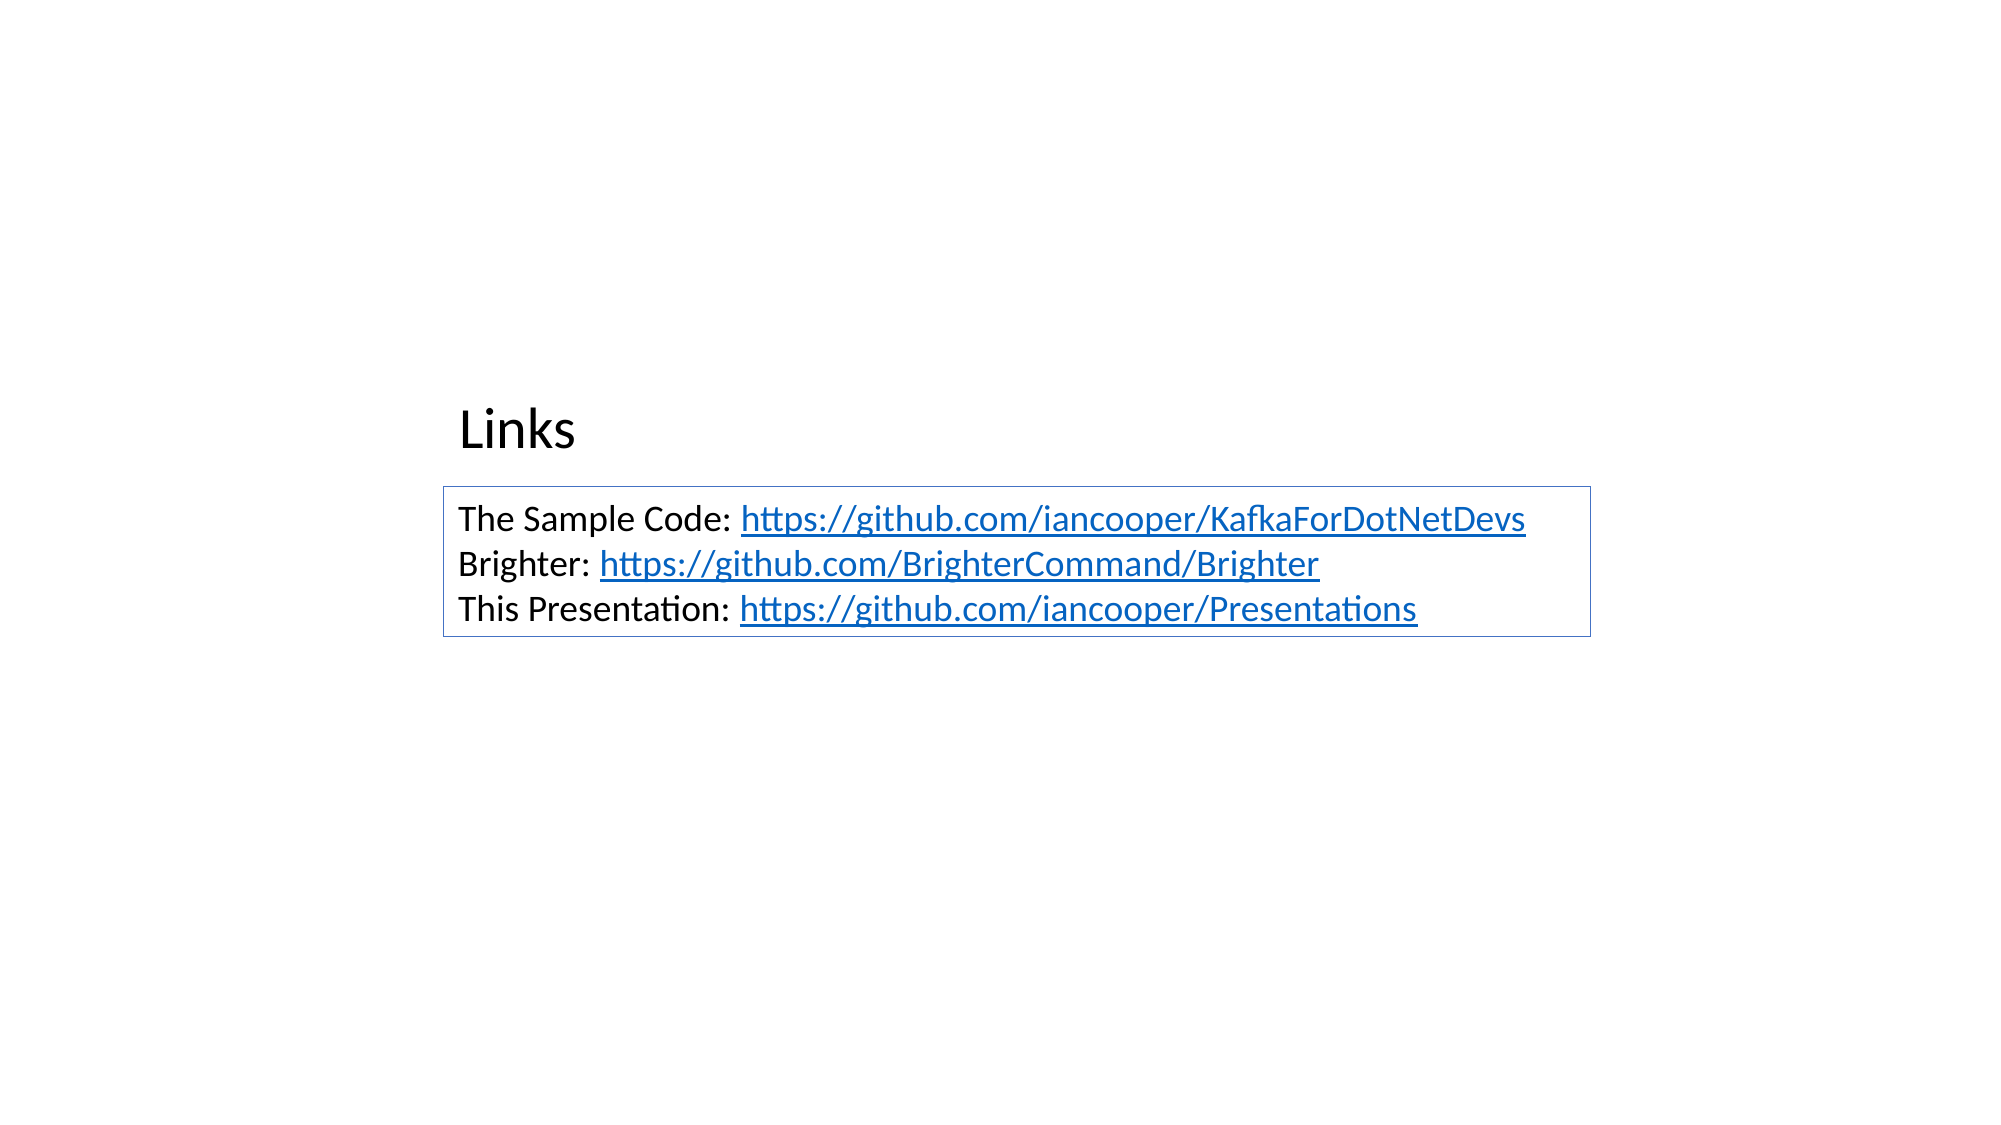

Links
The Sample Code: https://github.com/iancooper/KafkaForDotNetDevs
Brighter: https://github.com/BrighterCommand/Brighter
This Presentation: https://github.com/iancooper/Presentations